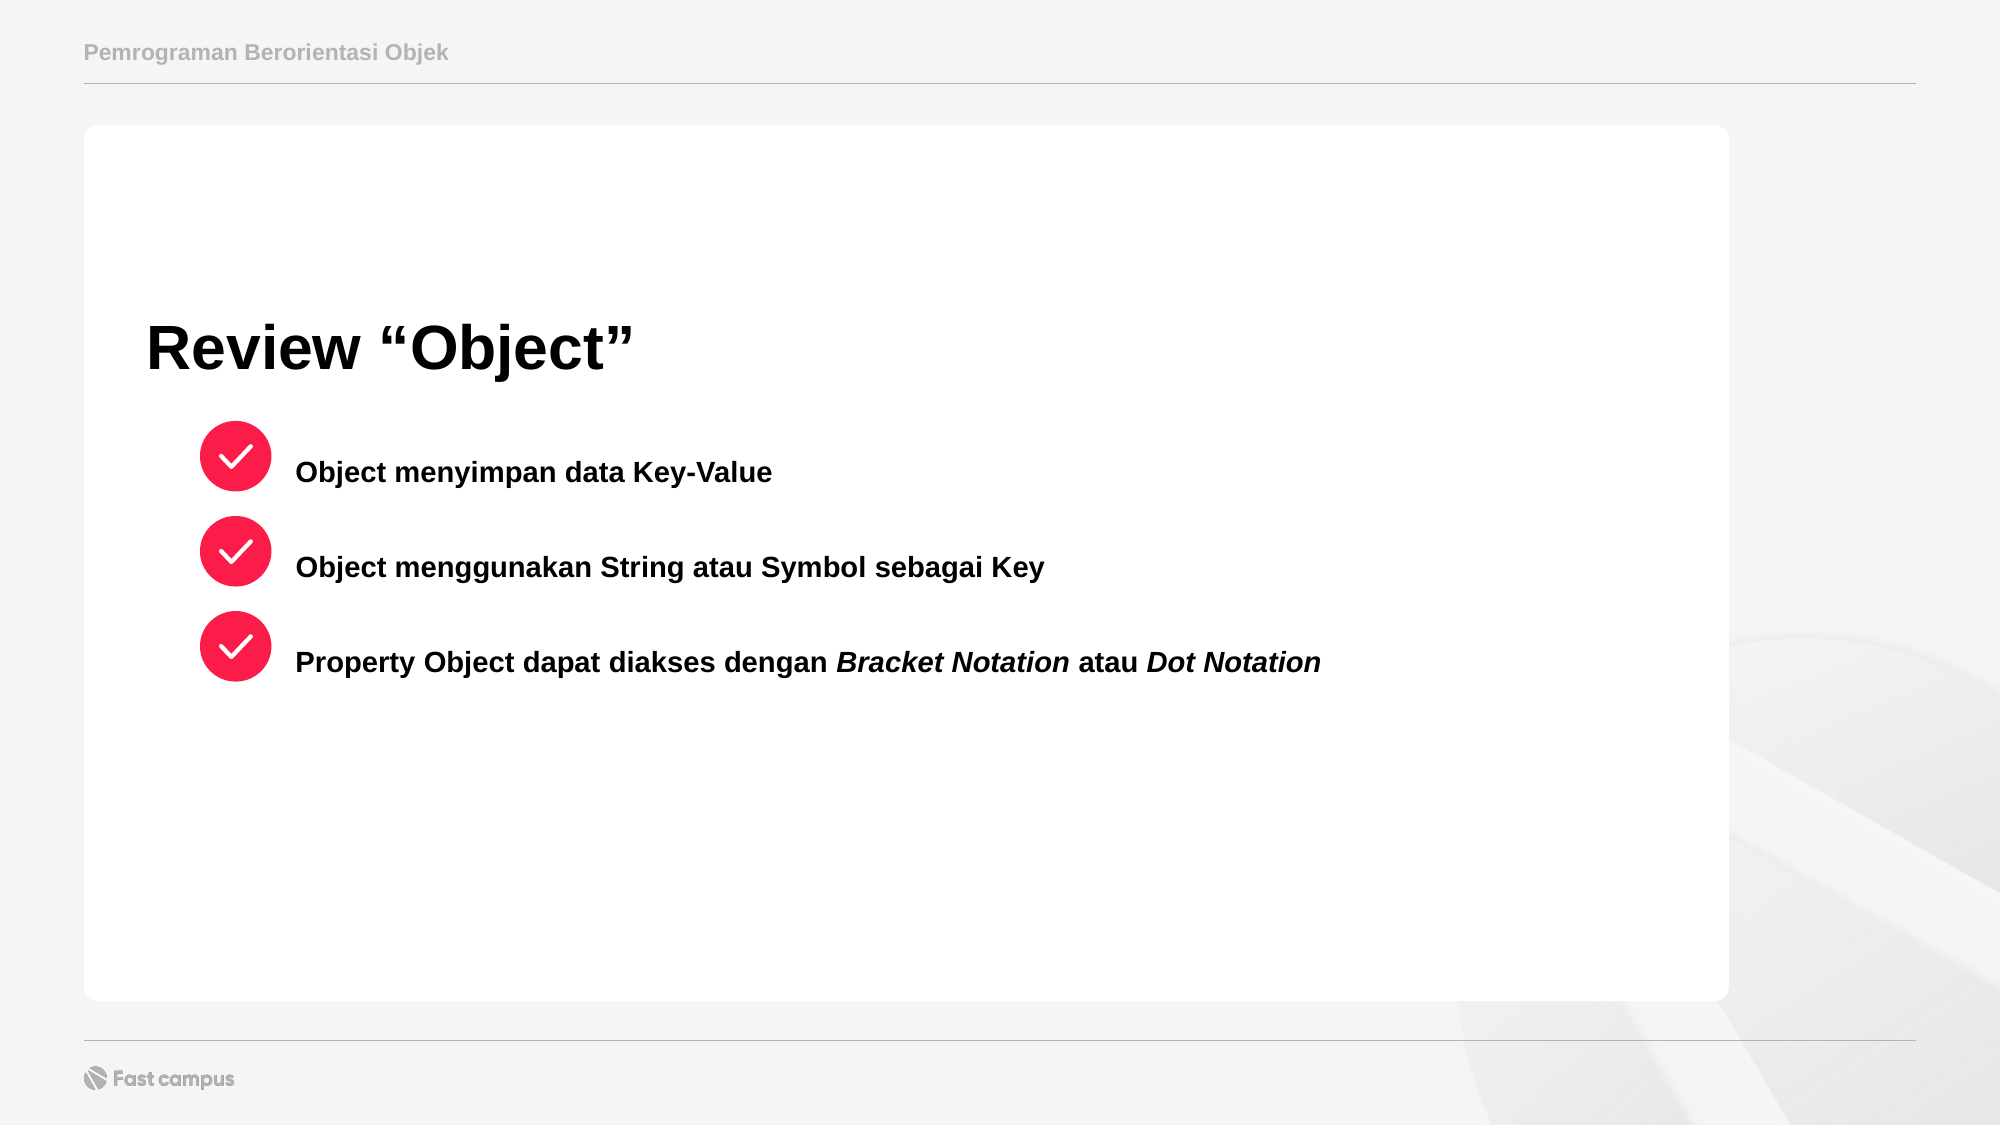

Pemrograman Berorientasi Objek

Review “Object”

Object menyimpan data Key-Value

Object menggunakan String atau Symbol sebagai Key

Property Object dapat diakses dengan Bracket Notation atau Dot Notation